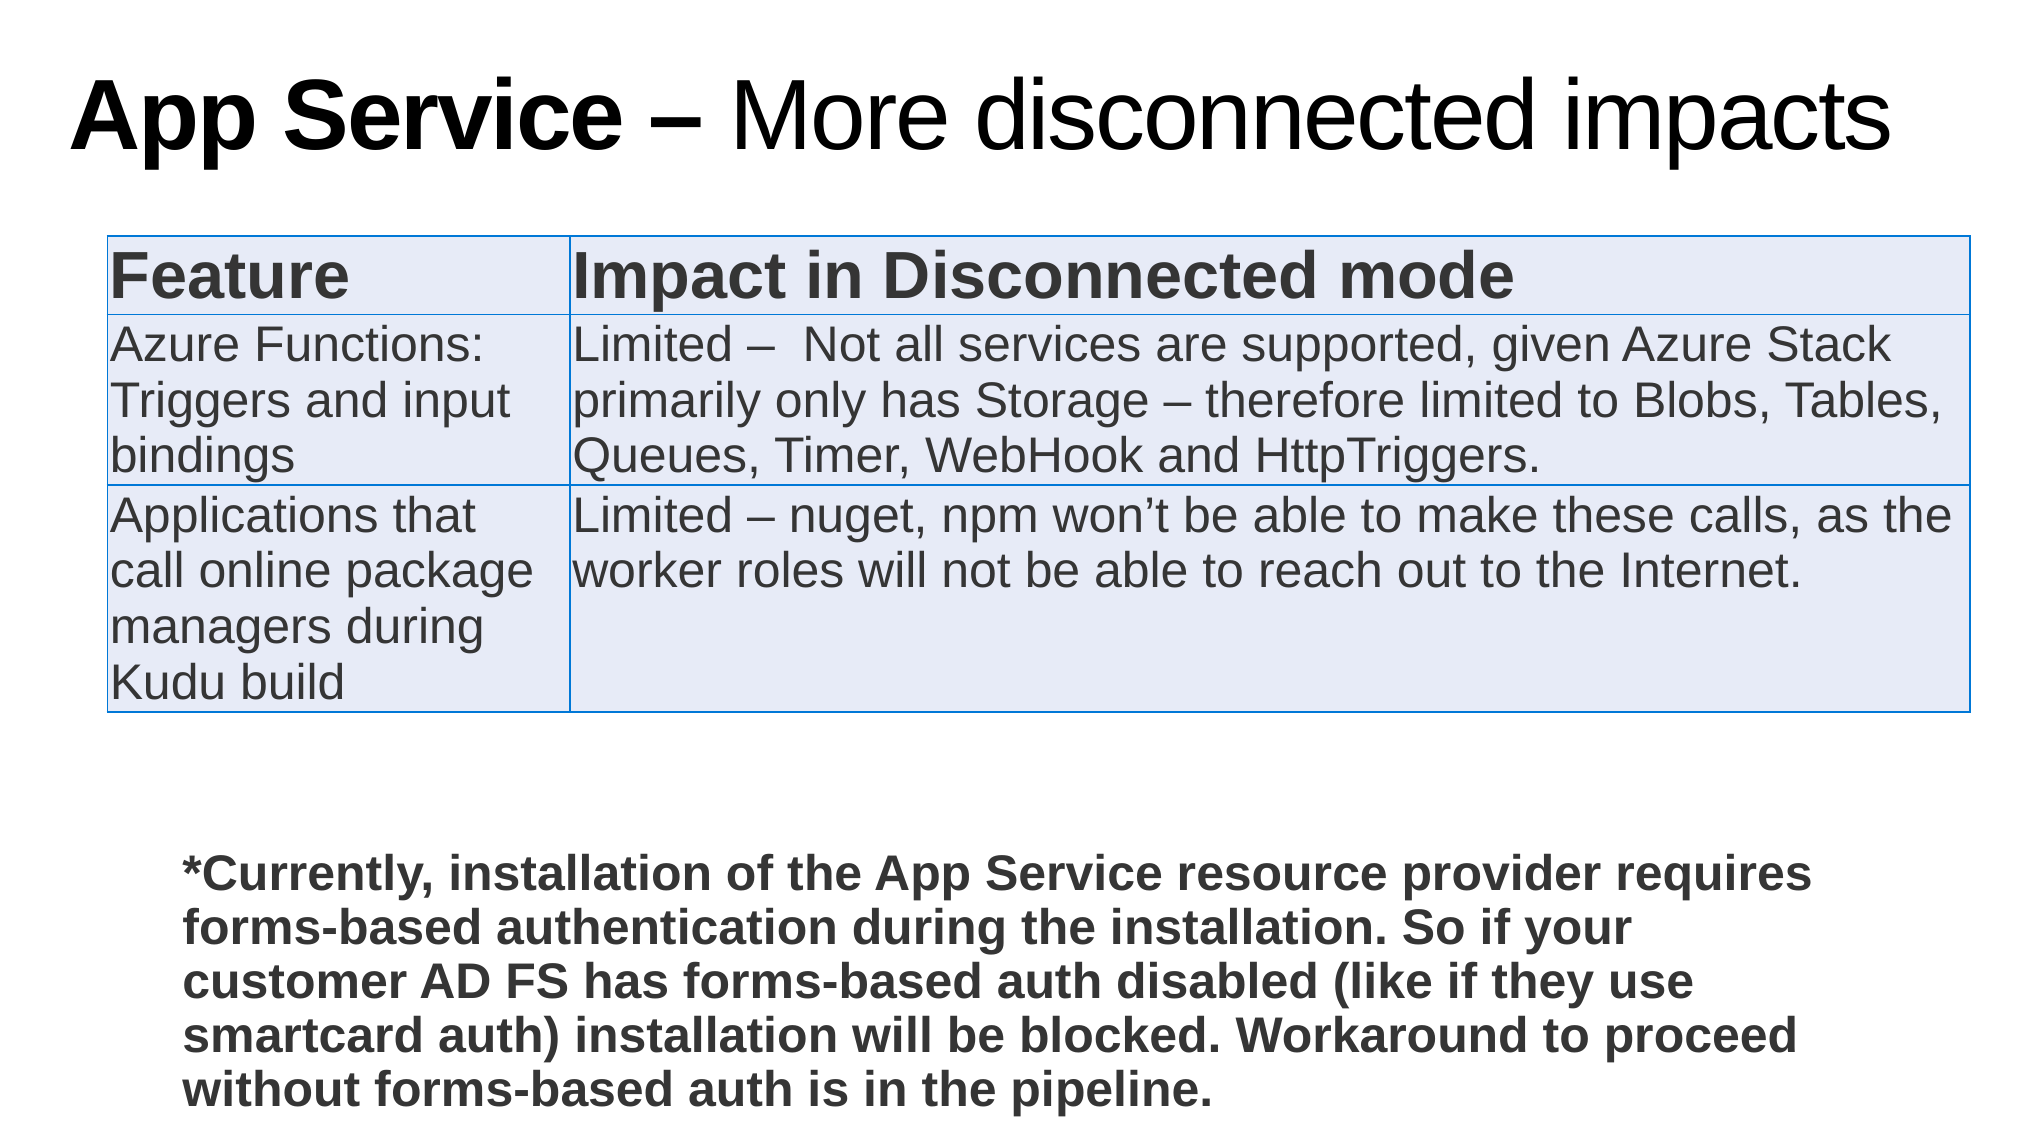

# App Service – More disconnected impacts
| Feature | Impact in Disconnected mode |
| --- | --- |
| Azure Functions: Triggers and input bindings | Limited – Not all services are supported, given Azure Stack primarily only has Storage – therefore limited to Blobs, Tables, Queues, Timer, WebHook and HttpTriggers. |
| Applications that call online package managers during Kudu build | Limited – nuget, npm won’t be able to make these calls, as the worker roles will not be able to reach out to the Internet. |
*Currently, installation of the App Service resource provider requires forms-based authentication during the installation. So if your customer AD FS has forms-based auth disabled (like if they use smartcard auth) installation will be blocked. Workaround to proceed without forms-based auth is in the pipeline.